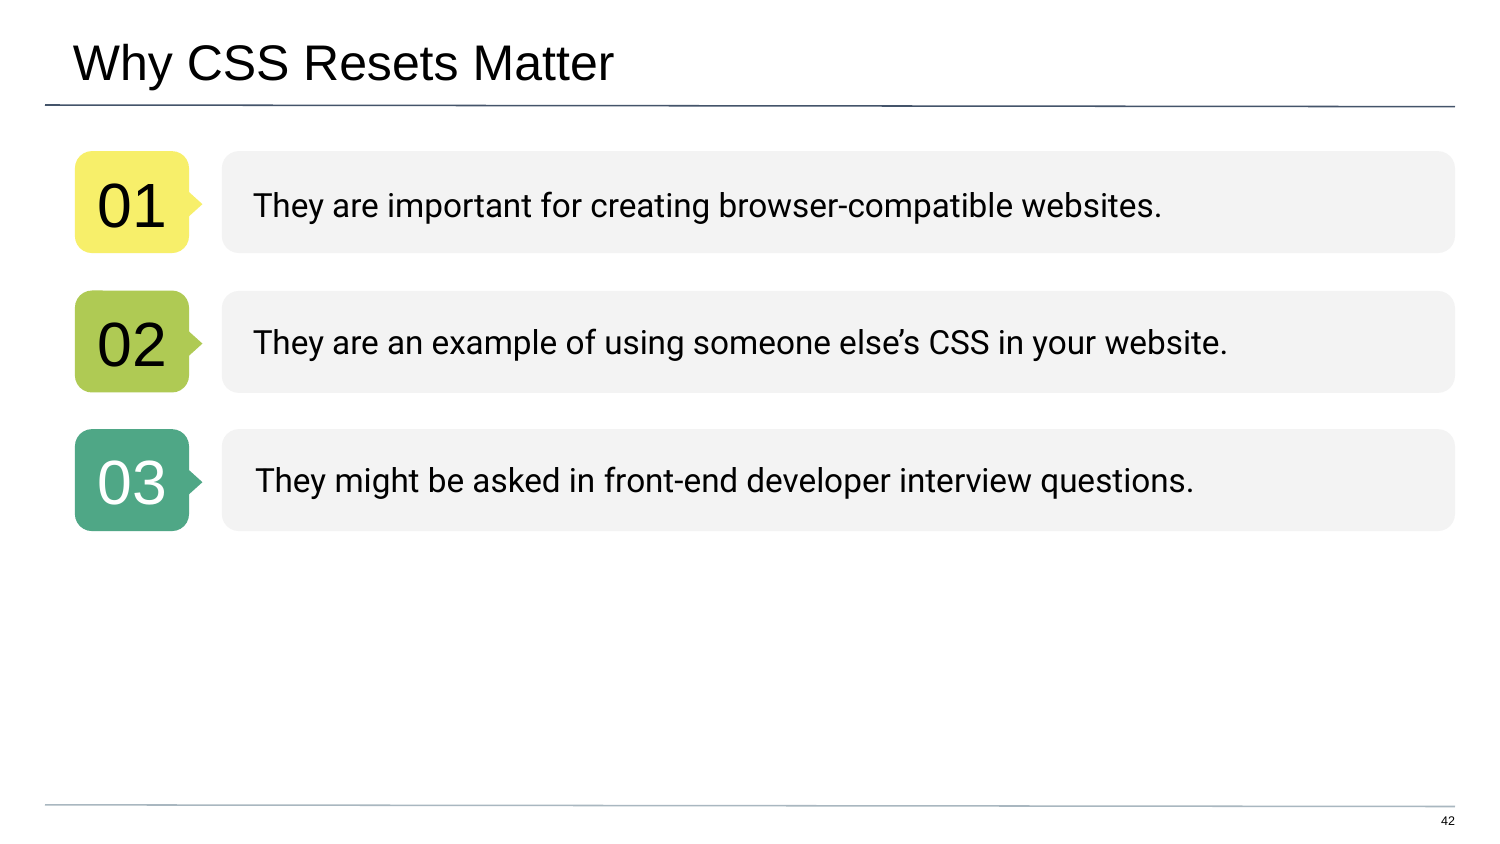

# Why CSS Resets Matter
01

They are important for creating browser-compatible websites.
02

They are an example of using someone else’s CSS in your website.
03

They might be asked in front-end developer interview questions.